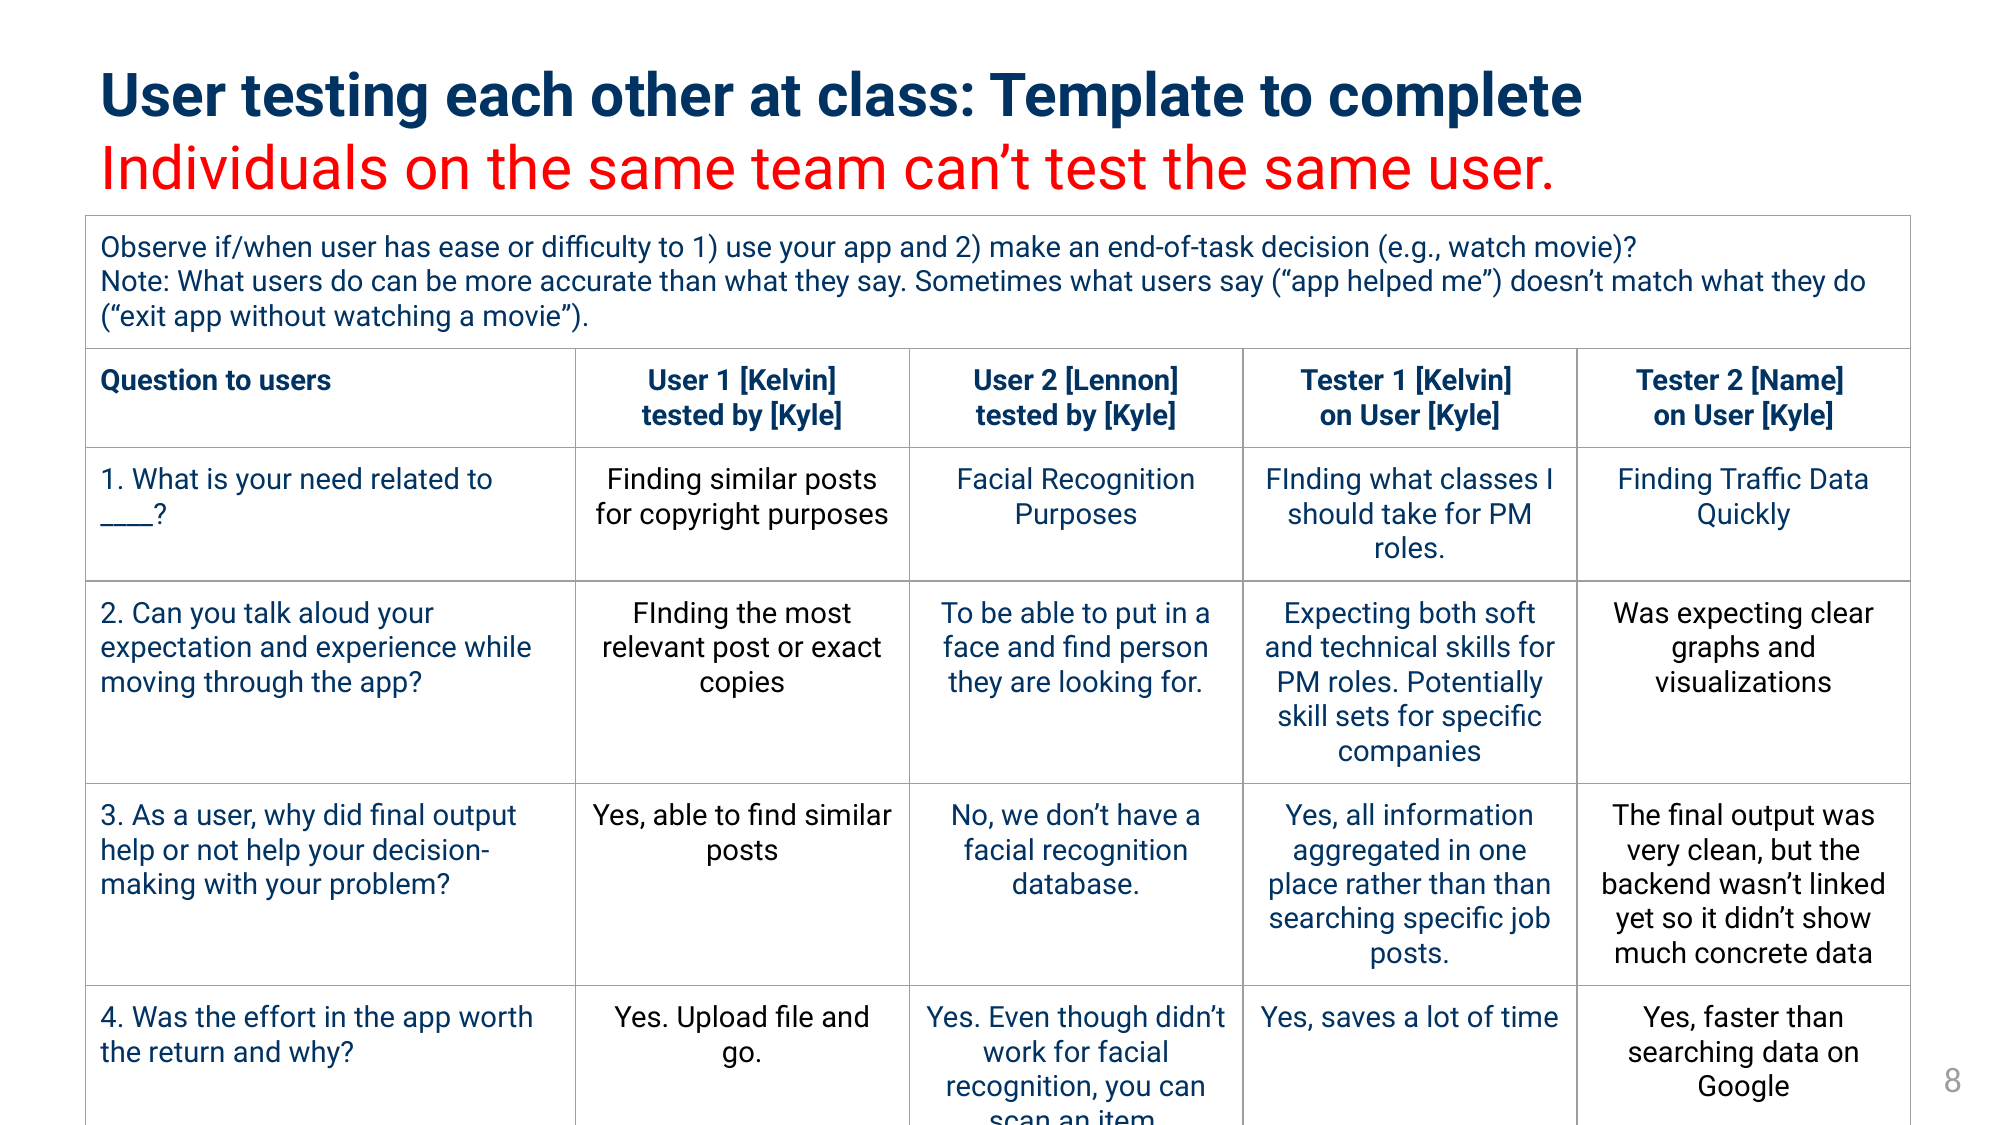

User testing each other at class: Template to complete
Individuals on the same team can’t test the same user.
| Observe if/when user has ease or difficulty to 1) use your app and 2) make an end-of-task decision (e.g., watch movie)? Note: What users do can be more accurate than what they say. Sometimes what users say (“app helped me”) doesn’t match what they do (“exit app without watching a movie”). |  |  |  |  |
| --- | --- | --- | --- | --- |
| Question to users | User 1 [Kelvin] tested by [Kyle] | User 2 [Lennon] tested by [Kyle] | Tester 1 [Kelvin] on User [Kyle] | Tester 2 [Name] on User [Kyle] |
| 1. What is your need related to \_\_\_\_? | Finding similar posts for copyright purposes | Facial Recognition Purposes | FInding what classes I should take for PM roles. | Finding Traffic Data Quickly |
| 2. Can you talk aloud your expectation and experience while moving through the app? | FInding the most relevant post or exact copies | To be able to put in a face and find person they are looking for. | Expecting both soft and technical skills for PM roles. Potentially skill sets for specific companies | Was expecting clear graphs and visualizations |
| 3. As a user, why did final output help or not help your decision- making with your problem? | Yes, able to find similar posts | No, we don’t have a facial recognition database. | Yes, all information aggregated in one place rather than than searching specific job posts. | The final output was very clean, but the backend wasn’t linked yet so it didn’t show much concrete data |
| 4. Was the effort in the app worth the return and why? | Yes. Upload file and go. | Yes. Even though didn’t work for facial recognition, you can scan an item. | Yes, saves a lot of time | Yes, faster than searching data on Google |
| Easy or Difficult? | Easy | Easy | Easy | Easy |
8